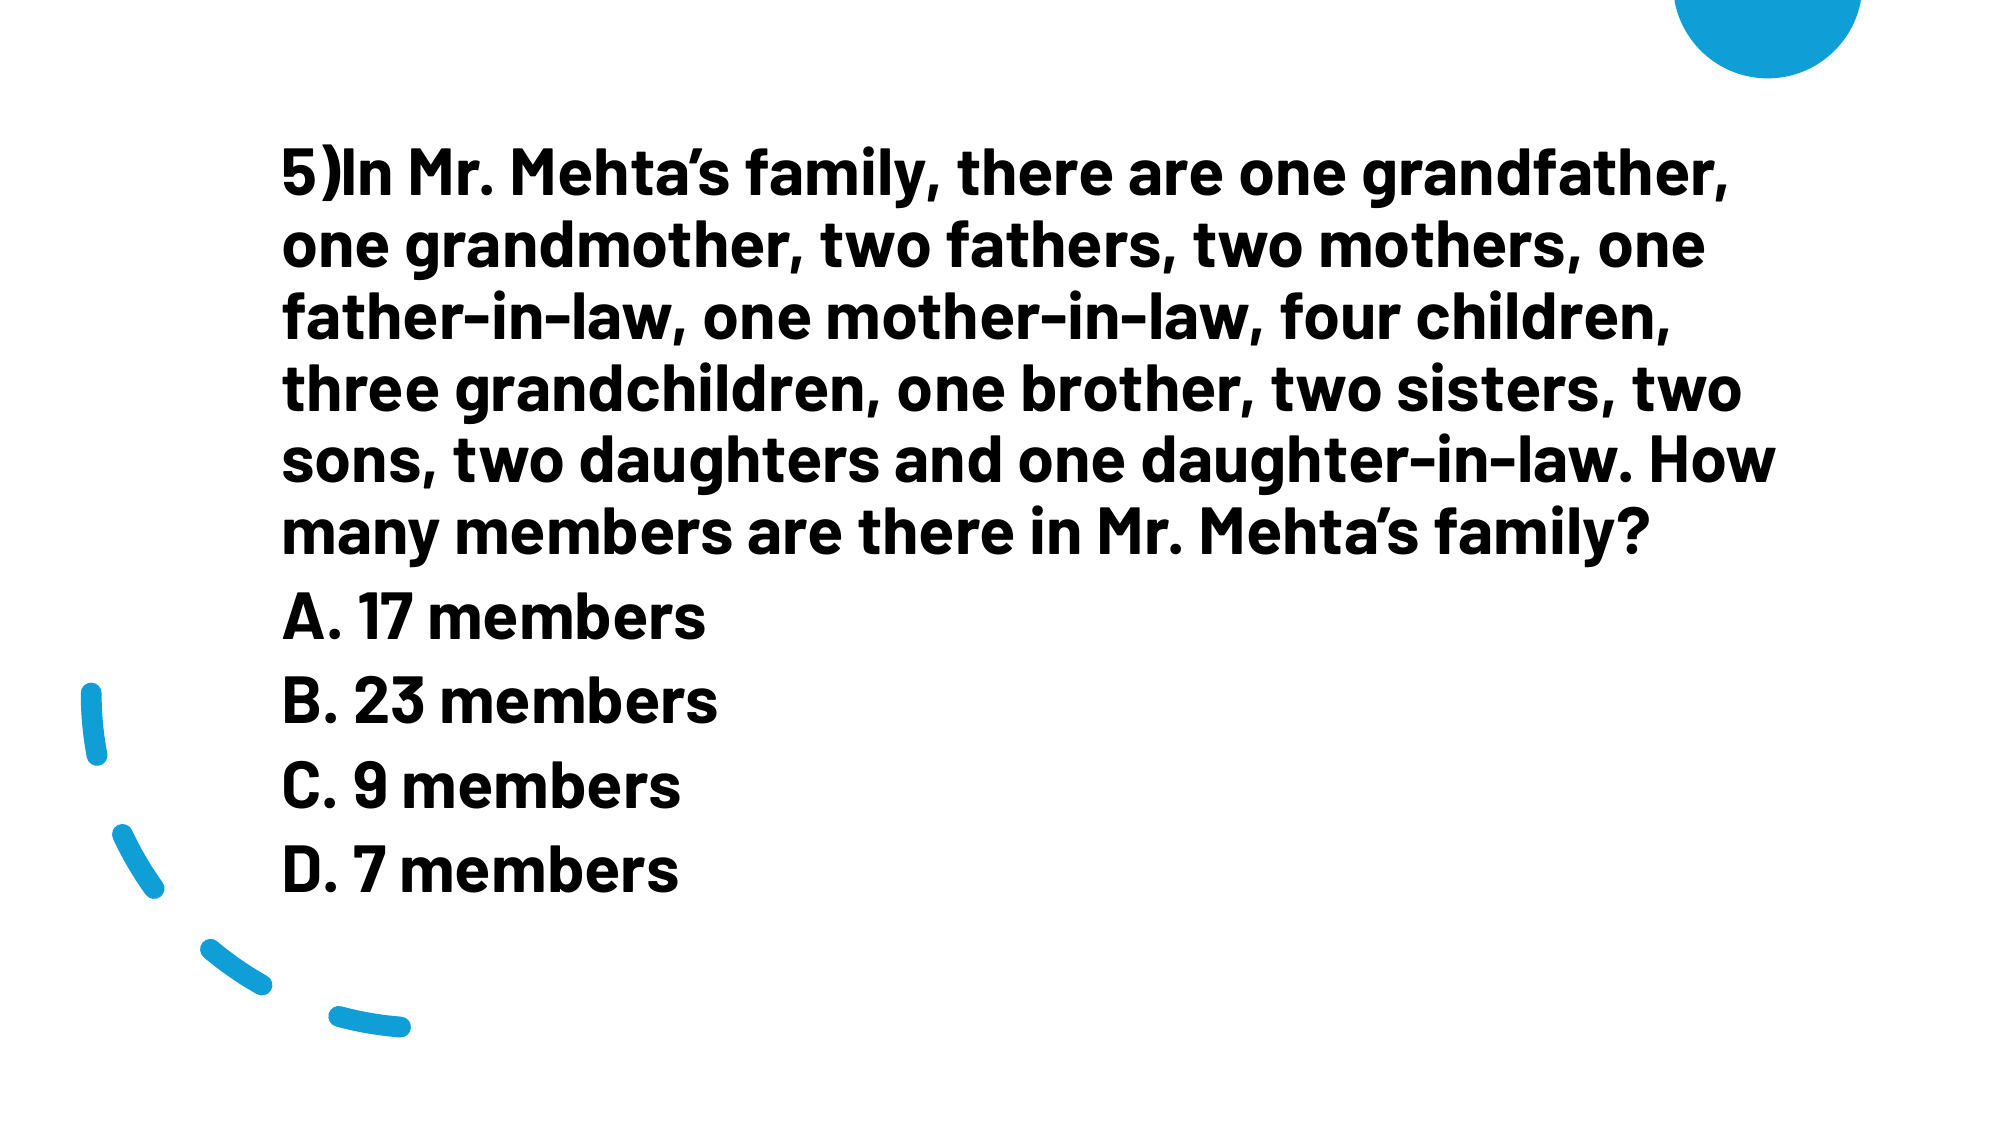

5)In Mr. Mehta’s family, there are one grandfather, one grandmother, two fathers, two mothers, one father-in-law, one mother-in-law, four children, three grandchildren, one brother, two sisters, two sons, two daughters and one daughter-in-law. How many members are there in Mr. Mehta’s family?
A. 17 members
B. 23 members
C. 9 members
D. 7 members